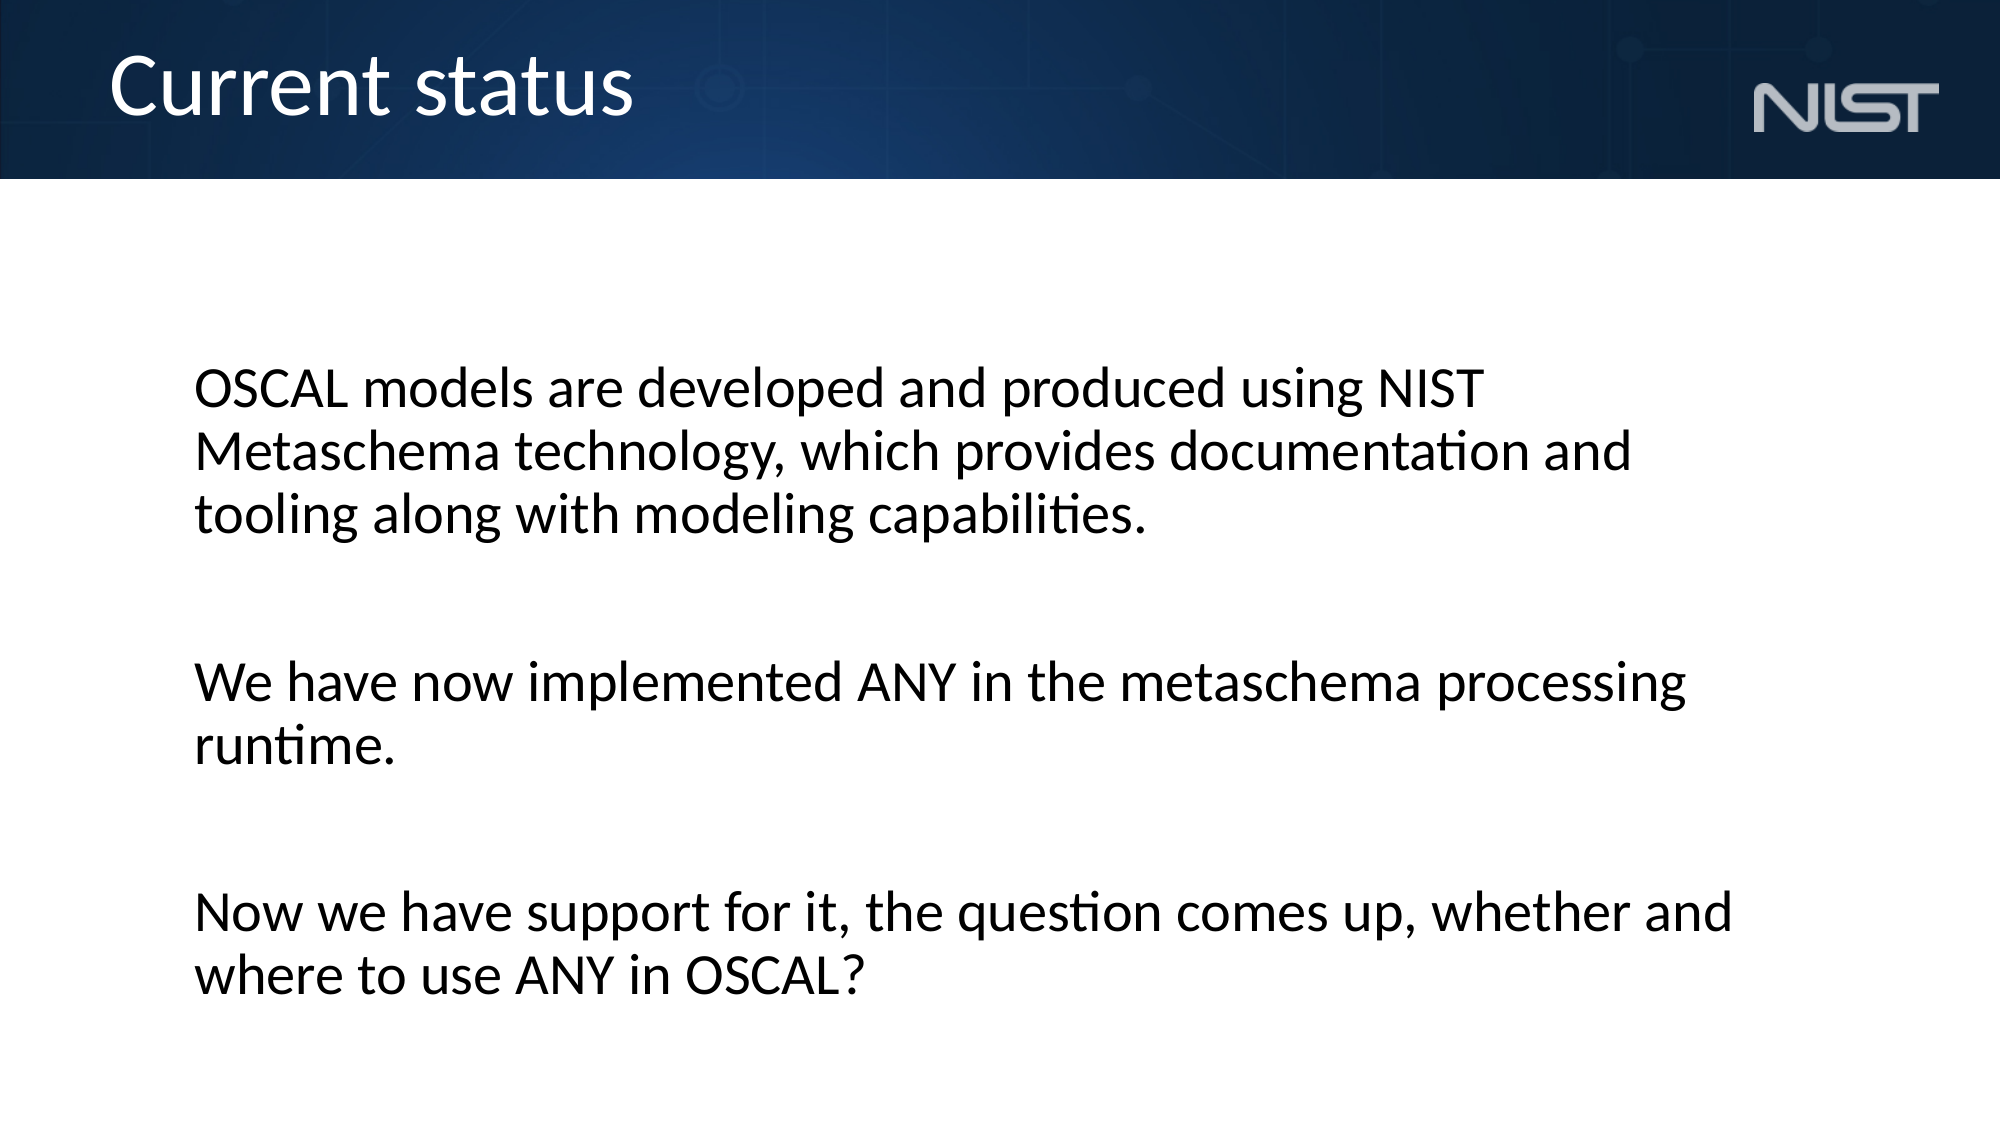

# Current status
OSCAL models are developed and produced using NIST Metaschema technology, which provides documentation and tooling along with modeling capabilities.

We have now implemented ANY in the metaschema processing runtime.

Now we have support for it, the question comes up, whether and where to use ANY in OSCAL?